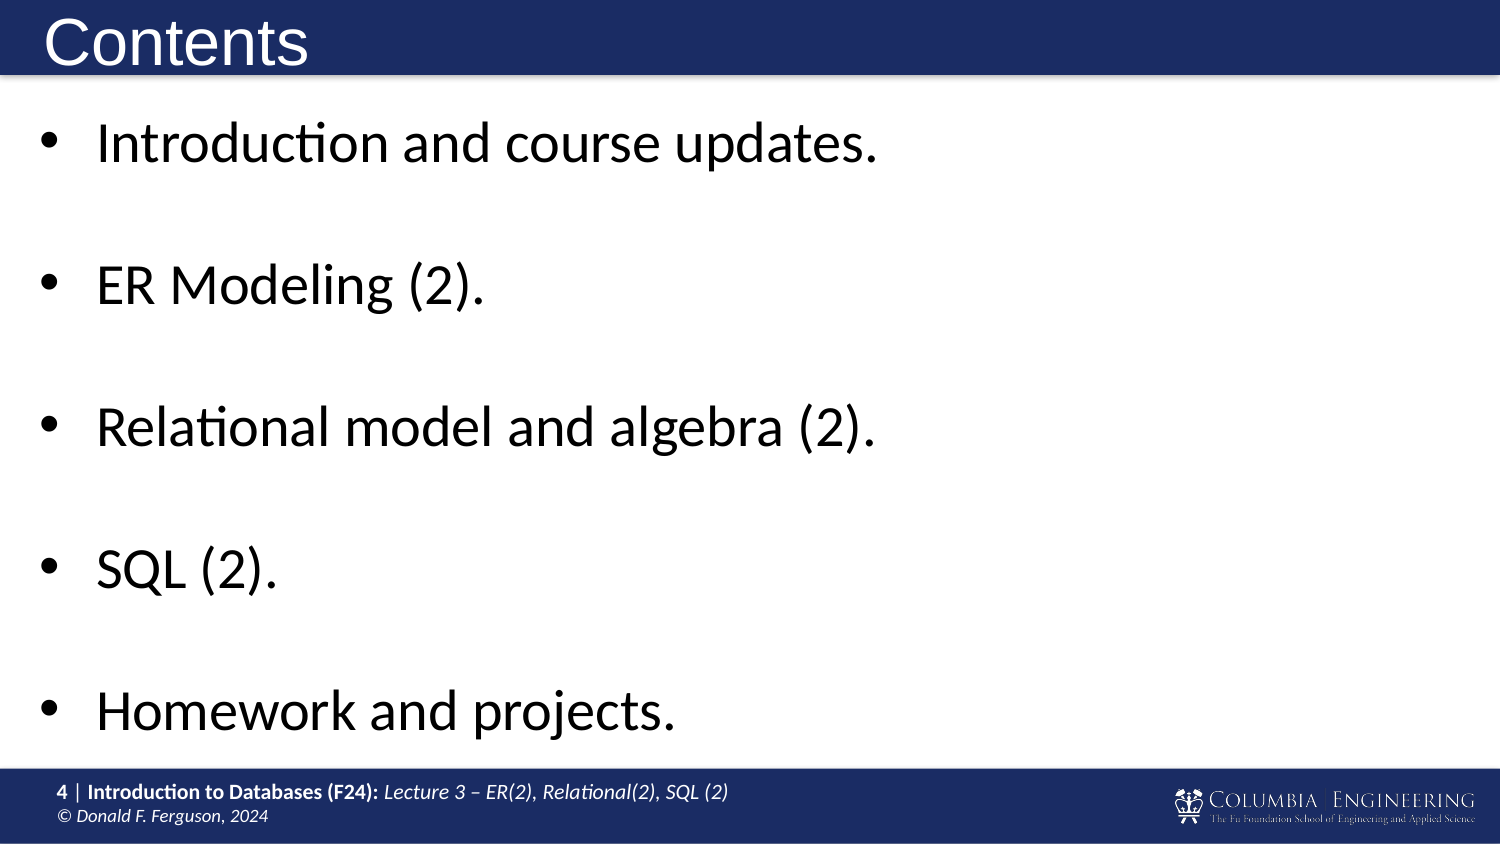

# Contents
Introduction and course updates.
ER Modeling (2).
Relational model and algebra (2).
SQL (2).
Homework and projects.